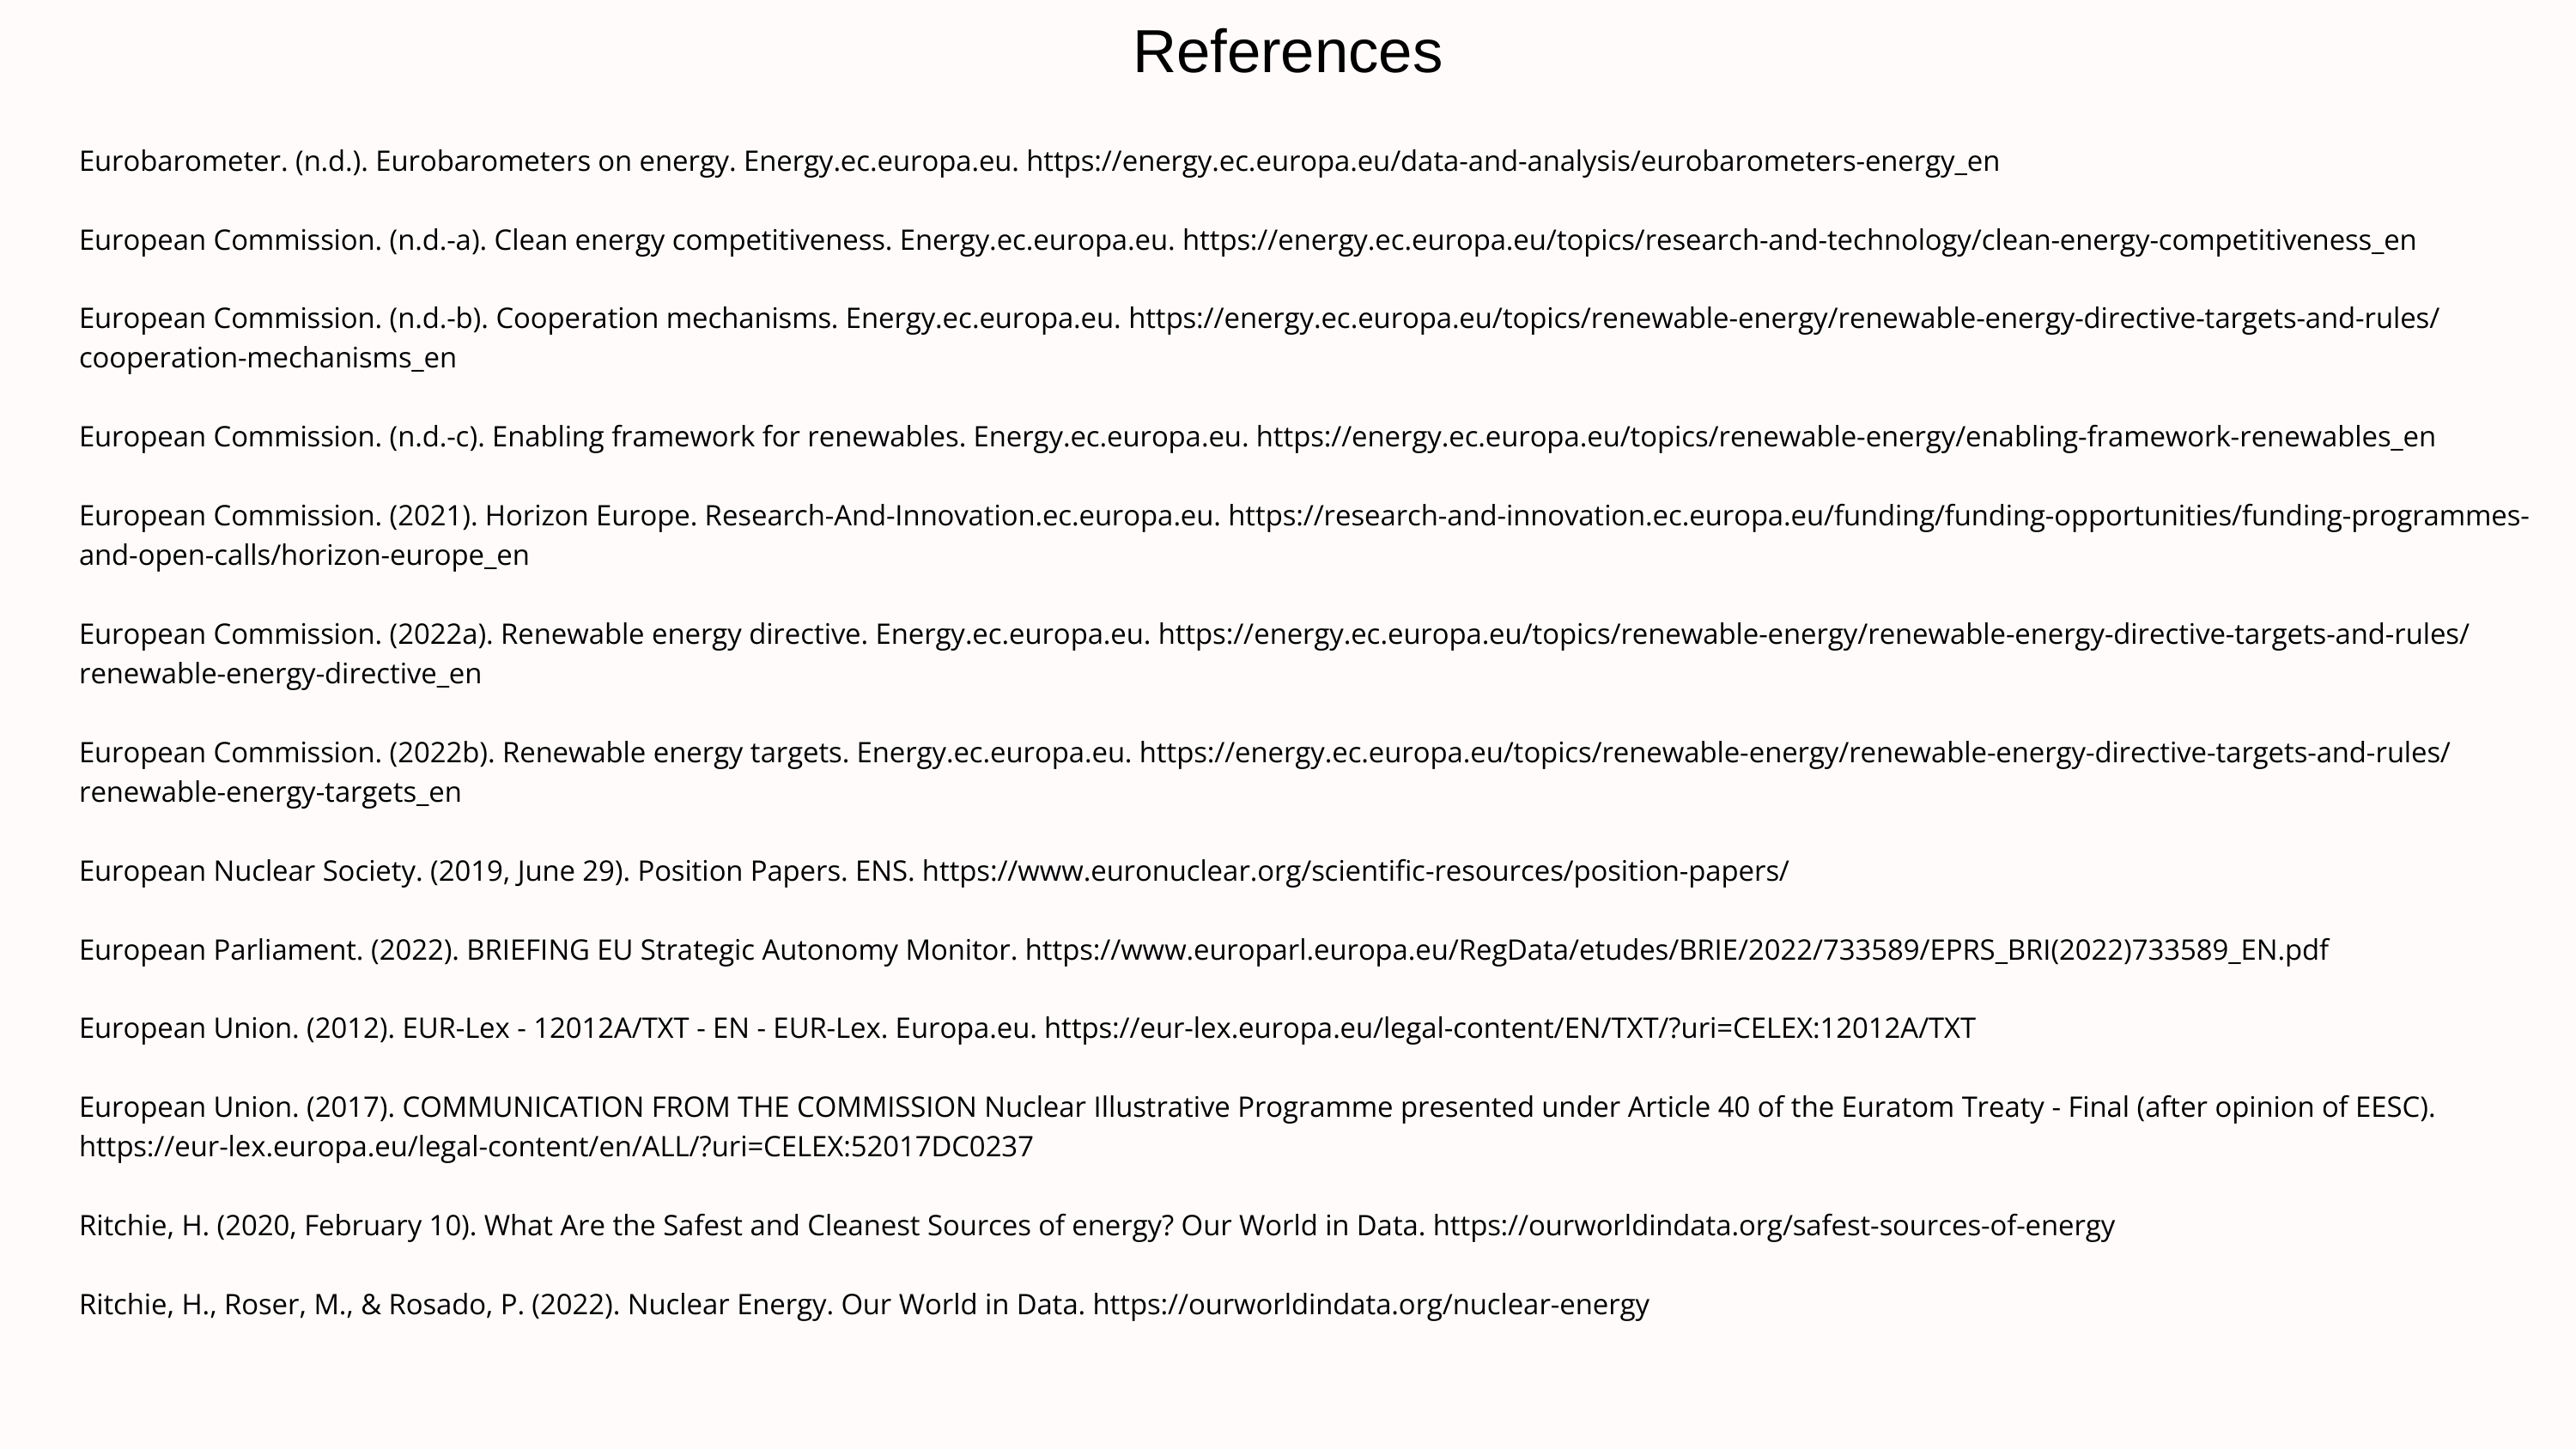

References
Eurobarometer. (n.d.). Eurobarometers on energy. Energy.ec.europa.eu. https://energy.ec.europa.eu/data-and-analysis/eurobarometers-energy_en

European Commission. (n.d.-a). Clean energy competitiveness. Energy.ec.europa.eu. https://energy.ec.europa.eu/topics/research-and-technology/clean-energy-competitiveness_en

European Commission. (n.d.-b). Cooperation mechanisms. Energy.ec.europa.eu. https://energy.ec.europa.eu/topics/renewable-energy/renewable-energy-directive-targets-and-rules/cooperation-mechanisms_en

European Commission. (n.d.-c). Enabling framework for renewables. Energy.ec.europa.eu. https://energy.ec.europa.eu/topics/renewable-energy/enabling-framework-renewables_en

European Commission. (2021). Horizon Europe. Research-And-Innovation.ec.europa.eu. https://research-and-innovation.ec.europa.eu/funding/funding-opportunities/funding-programmes-and-open-calls/horizon-europe_en

European Commission. (2022a). Renewable energy directive. Energy.ec.europa.eu. https://energy.ec.europa.eu/topics/renewable-energy/renewable-energy-directive-targets-and-rules/renewable-energy-directive_en

European Commission. (2022b). Renewable energy targets. Energy.ec.europa.eu. https://energy.ec.europa.eu/topics/renewable-energy/renewable-energy-directive-targets-and-rules/renewable-energy-targets_en

European Nuclear Society. (2019, June 29). Position Papers. ENS. https://www.euronuclear.org/scientific-resources/position-papers/

European Parliament. (2022). BRIEFING EU Strategic Autonomy Monitor. https://www.europarl.europa.eu/RegData/etudes/BRIE/2022/733589/EPRS_BRI(2022)733589_EN.pdf

European Union. (2012). EUR-Lex - 12012A/TXT - EN - EUR-Lex. Europa.eu. https://eur-lex.europa.eu/legal-content/EN/TXT/?uri=CELEX:12012A/TXT

European Union. (2017). COMMUNICATION FROM THE COMMISSION Nuclear Illustrative Programme presented under Article 40 of the Euratom Treaty - Final (after opinion of EESC). https://eur-lex.europa.eu/legal-content/en/ALL/?uri=CELEX:52017DC0237

Ritchie, H. (2020, February 10). What Are the Safest and Cleanest Sources of energy? Our World in Data. https://ourworldindata.org/safest-sources-of-energy

Ritchie, H., Roser, M., & Rosado, P. (2022). Nuclear Energy. Our World in Data. https://ourworldindata.org/nuclear-energy